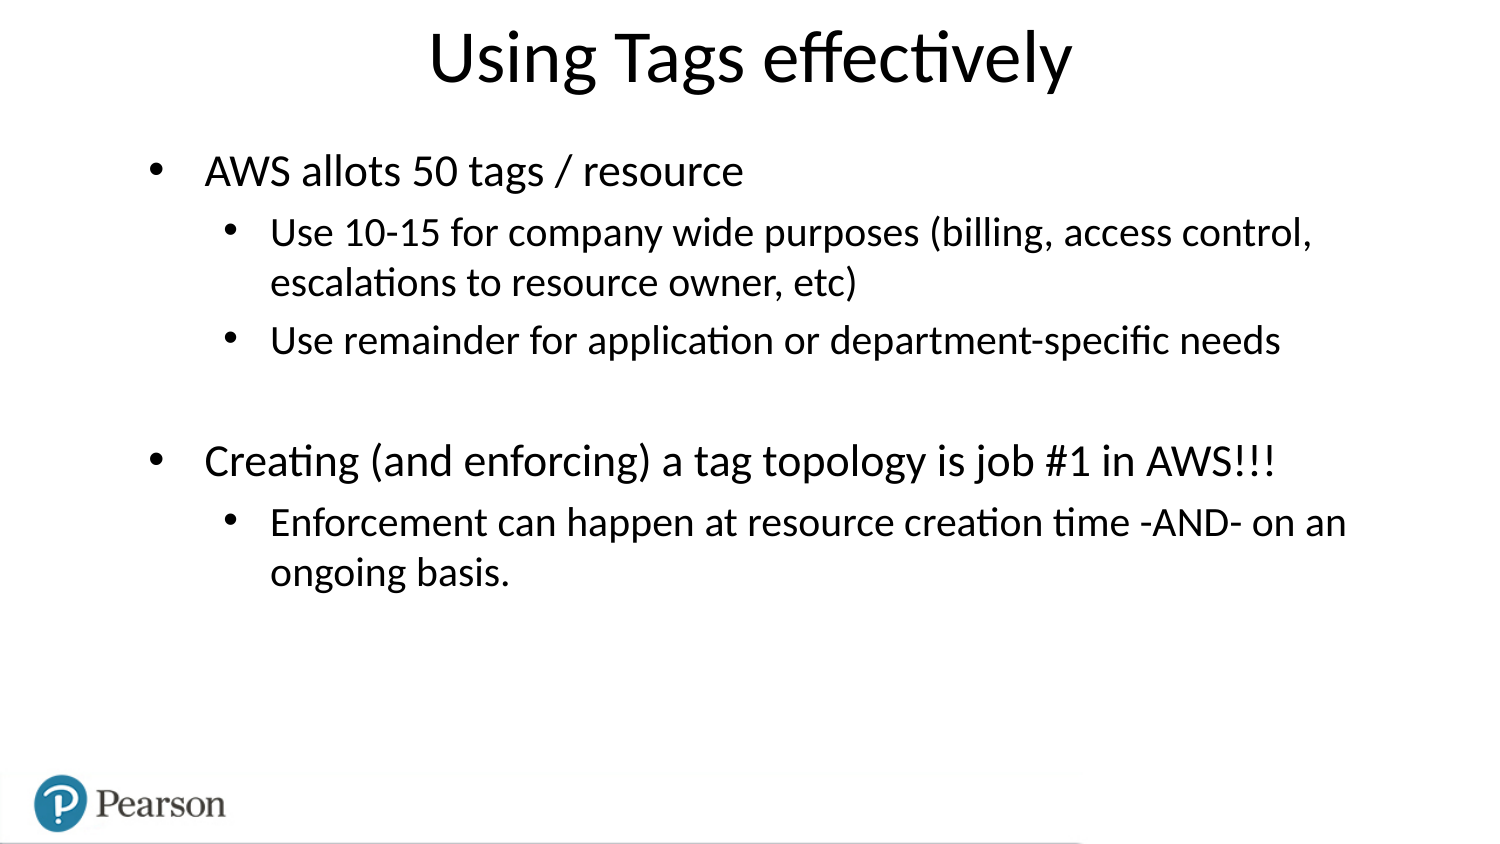

Using Tags effectively
AWS allots 50 tags / resource
Use 10-15 for company wide purposes (billing, access control, escalations to resource owner, etc)
Use remainder for application or department-specific needs

Creating (and enforcing) a tag topology is job #1 in AWS!!!
Enforcement can happen at resource creation time -AND- on an ongoing basis.